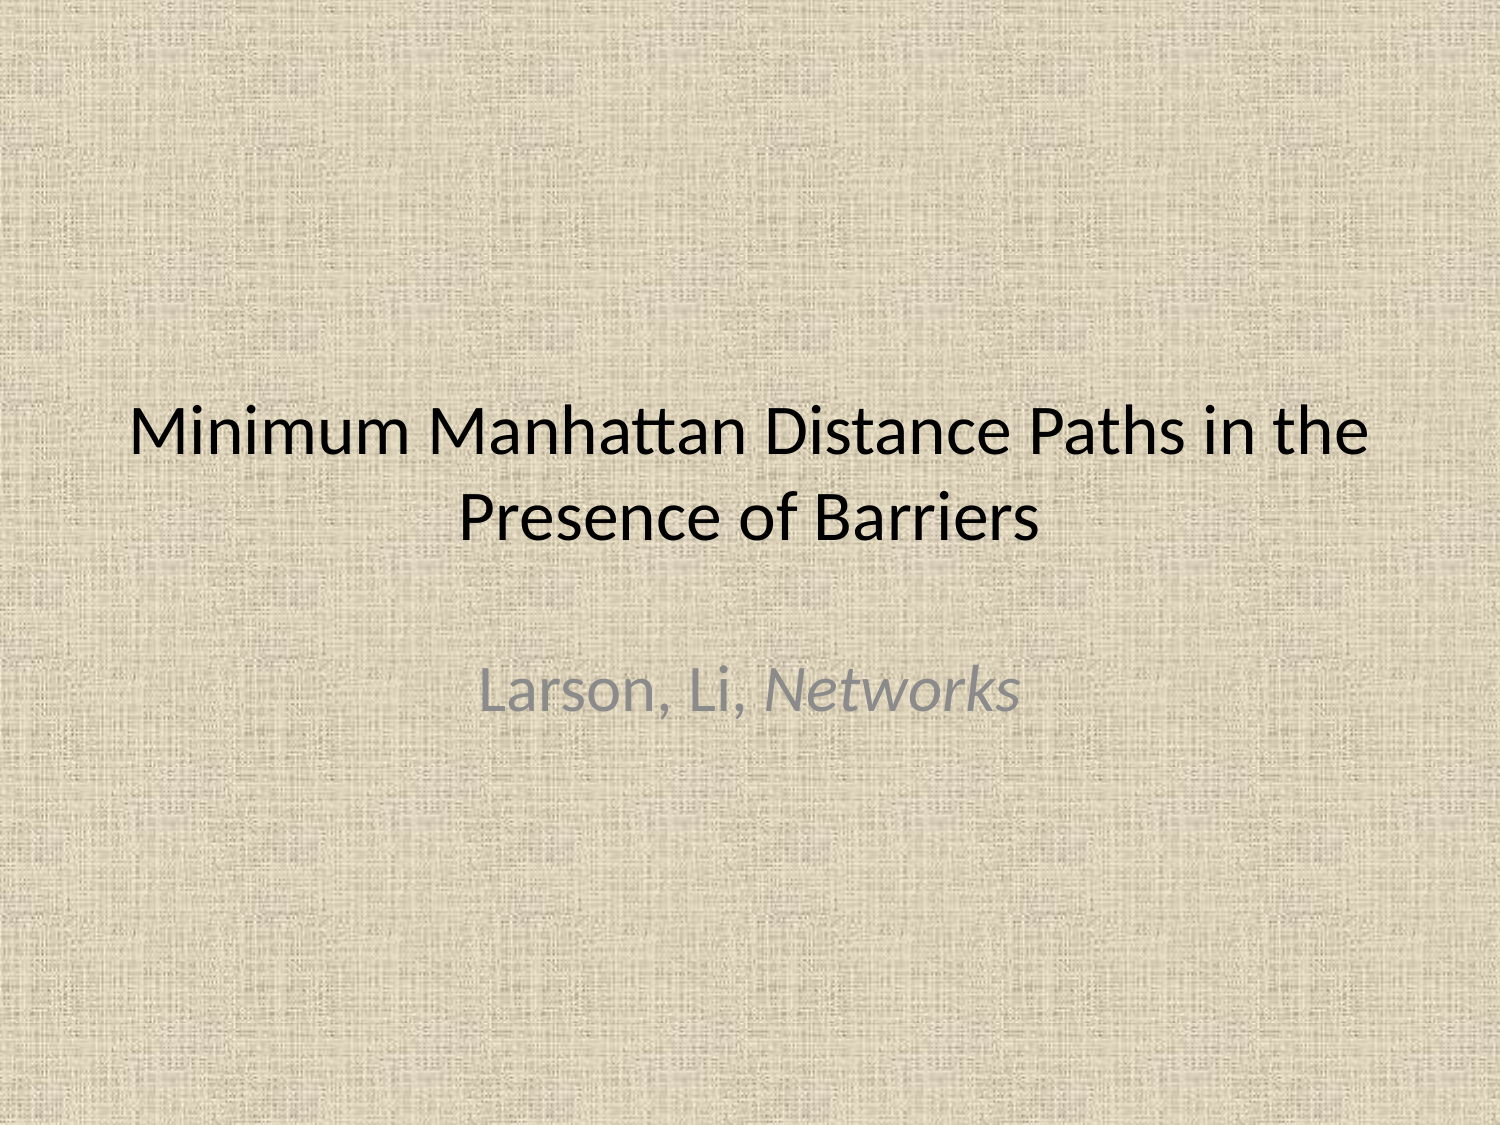

# Minimum Manhattan Distance Paths in the Presence of Barriers
Larson, Li, Networks